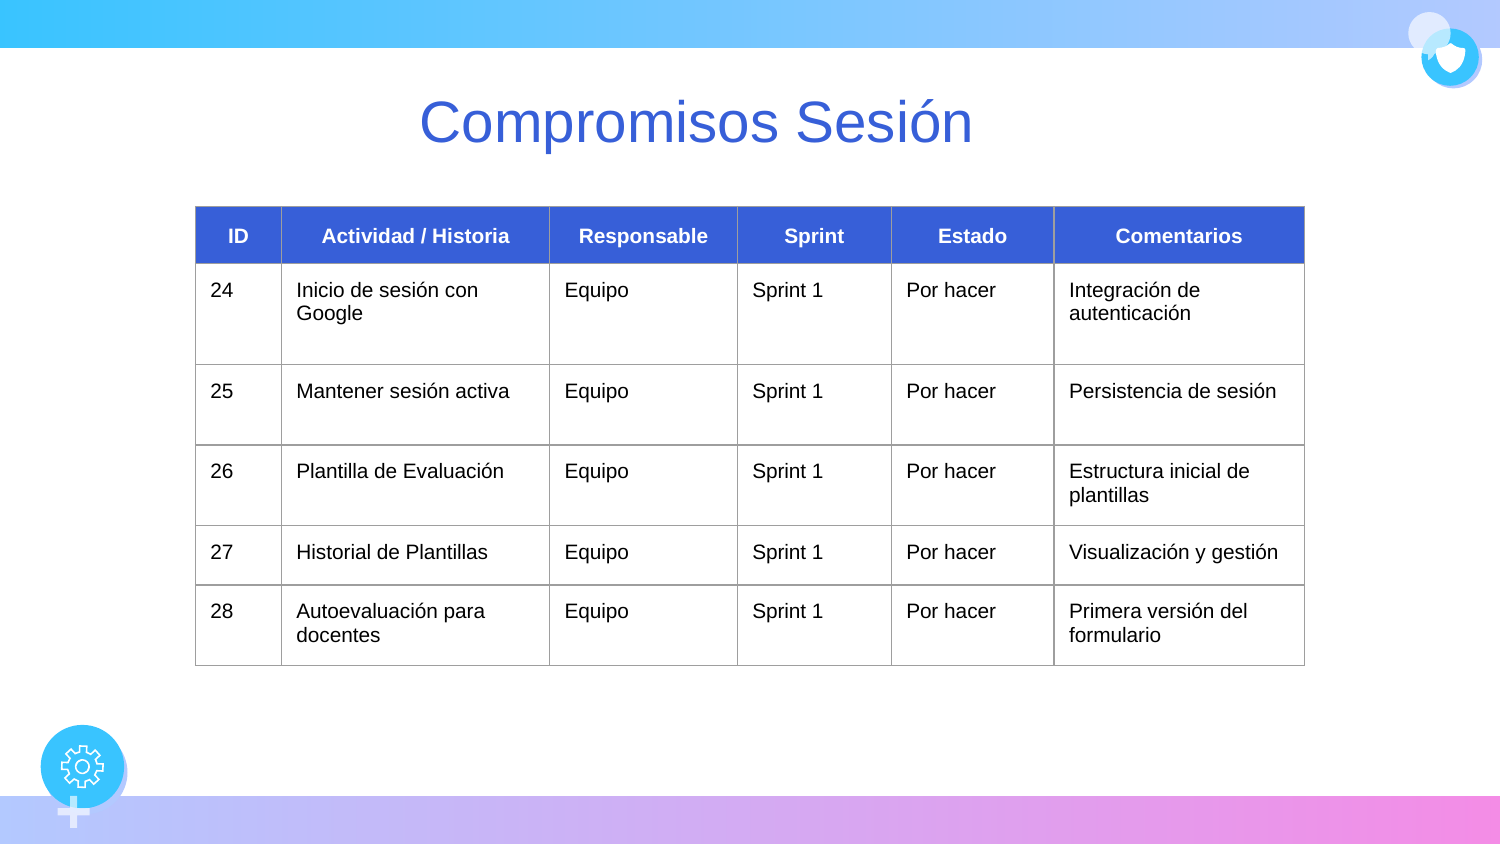

# Compromisos Sesión
| ID | Actividad / Historia | Responsable | Sprint | Estado | Comentarios |
| --- | --- | --- | --- | --- | --- |
| 24 | Inicio de sesión con Google | Equipo | Sprint 1 | Por hacer | Integración de autenticación |
| 25 | Mantener sesión activa | Equipo | Sprint 1 | Por hacer | Persistencia de sesión |
| 26 | Plantilla de Evaluación | Equipo | Sprint 1 | Por hacer | Estructura inicial de plantillas |
| 27 | Historial de Plantillas | Equipo | Sprint 1 | Por hacer | Visualización y gestión |
| 28 | Autoevaluación para docentes | Equipo | Sprint 1 | Por hacer | Primera versión del formulario |